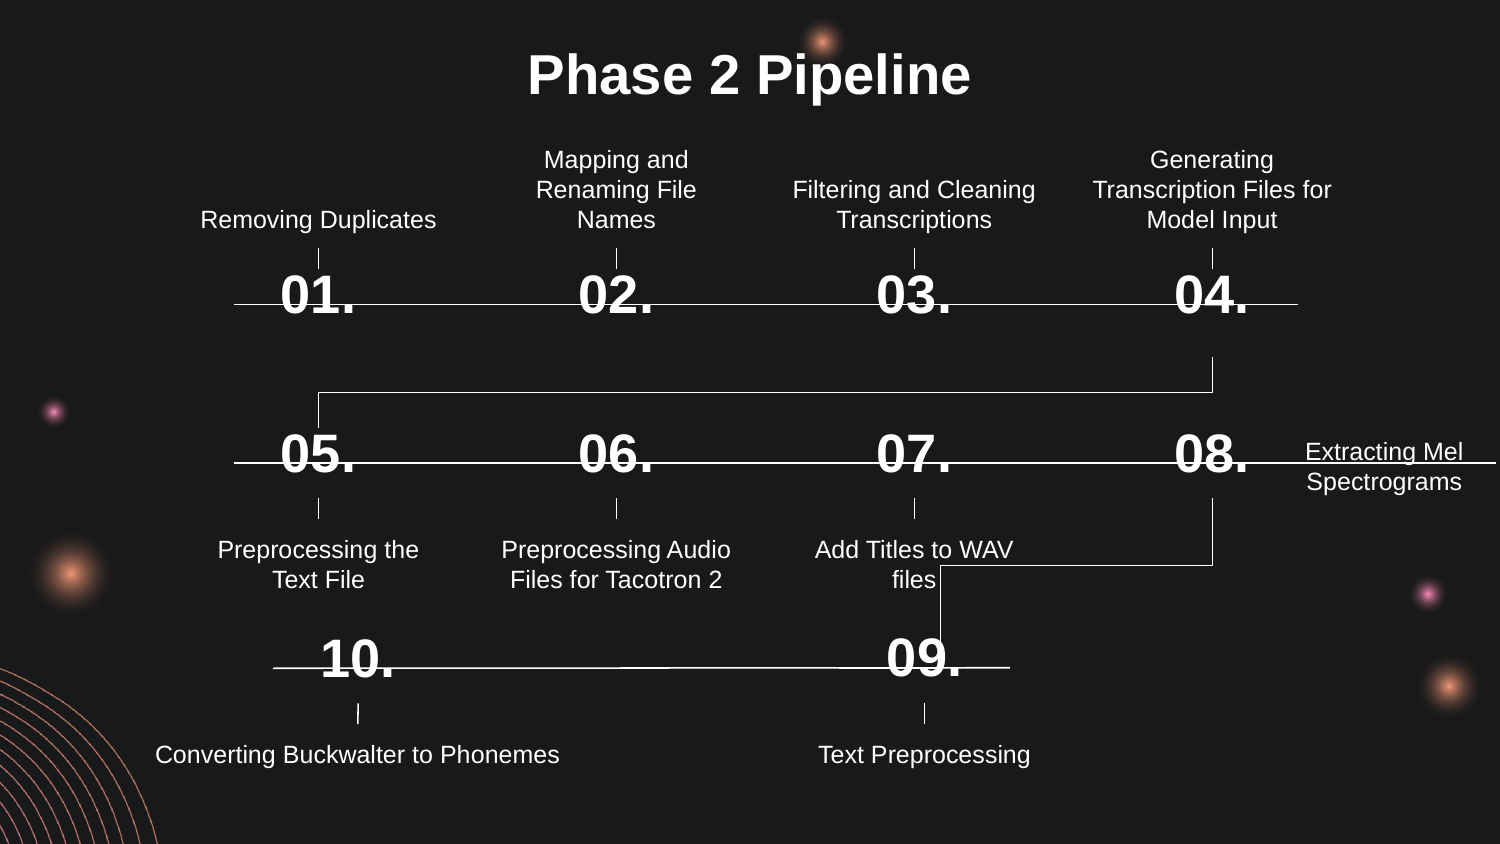

# Phase 2 Pipeline
Removing Duplicates
Mapping and Renaming File Names
Filtering and Cleaning Transcriptions
Generating Transcription Files for Model Input
01.
02.
03.
04.
Extracting Mel Spectrograms
05.
06.
07.
08.
Preprocessing the Text File
Preprocessing Audio Files for Tacotron 2
Add Titles to WAV files
09.
10.
Text Preprocessing

Converting Buckwalter to Phonemes